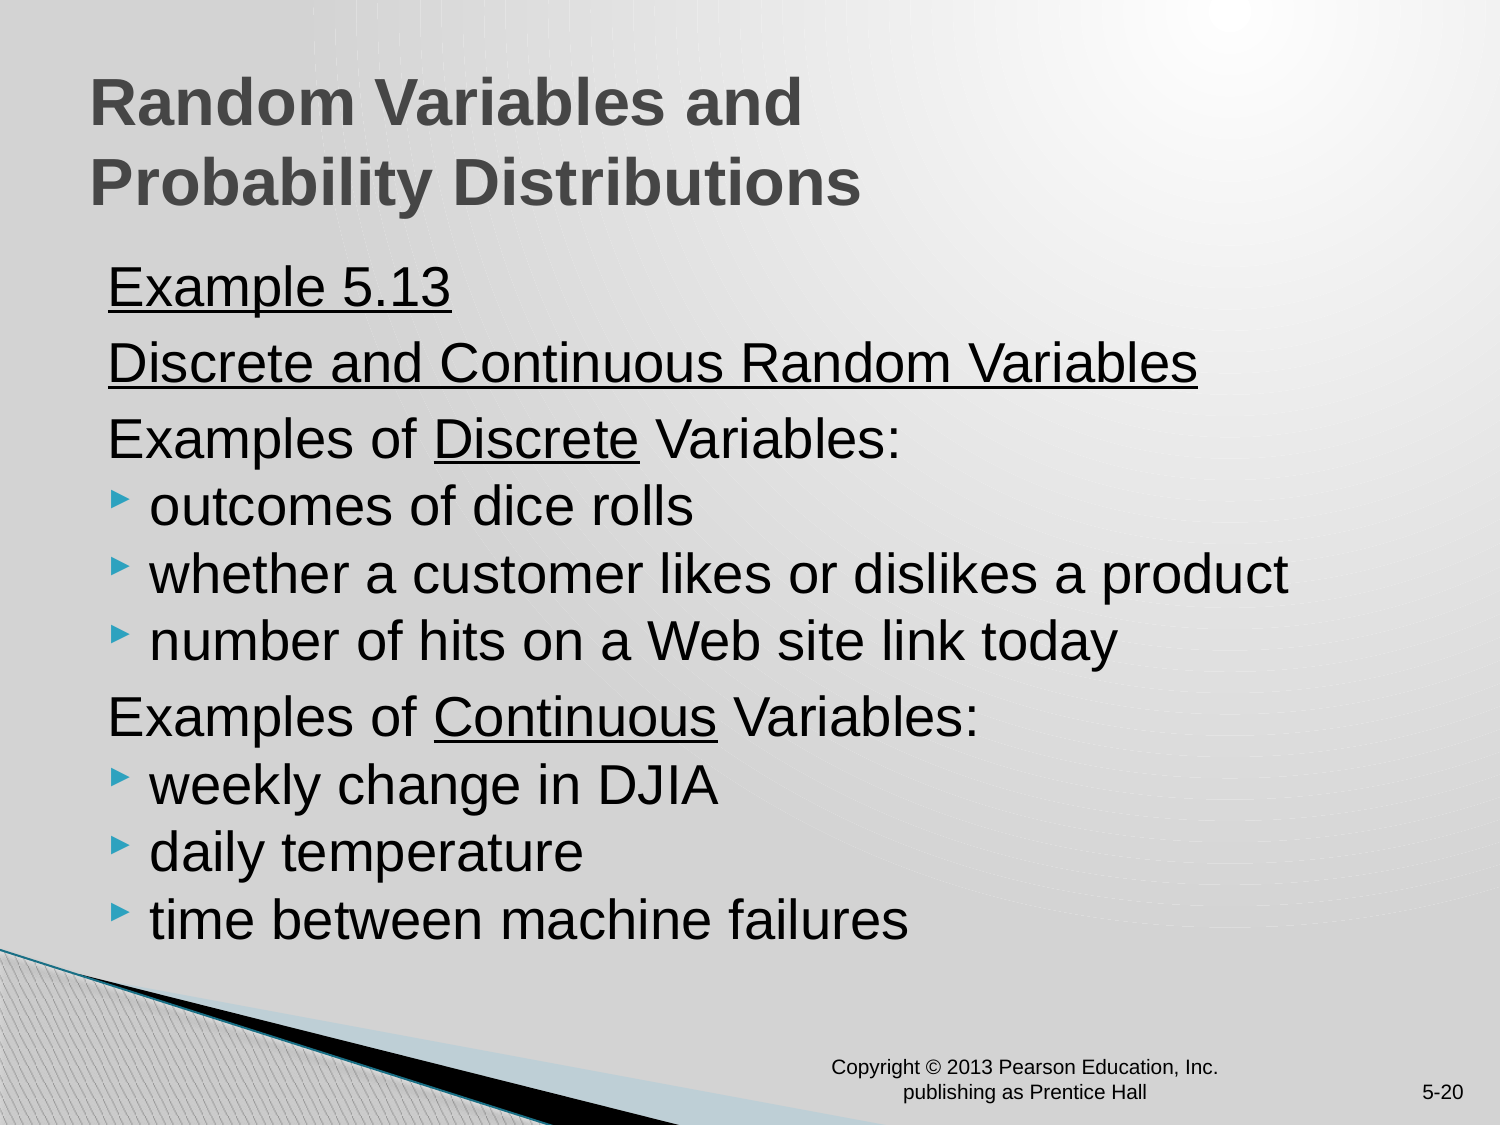

# Random Variables and Probability Distributions
Example 5.13
Discrete and Continuous Random Variables
Examples of Discrete Variables:
outcomes of dice rolls
whether a customer likes or dislikes a product
number of hits on a Web site link today
Examples of Continuous Variables:
weekly change in DJIA
daily temperature
time between machine failures
Copyright © 2013 Pearson Education, Inc. publishing as Prentice Hall
5-20